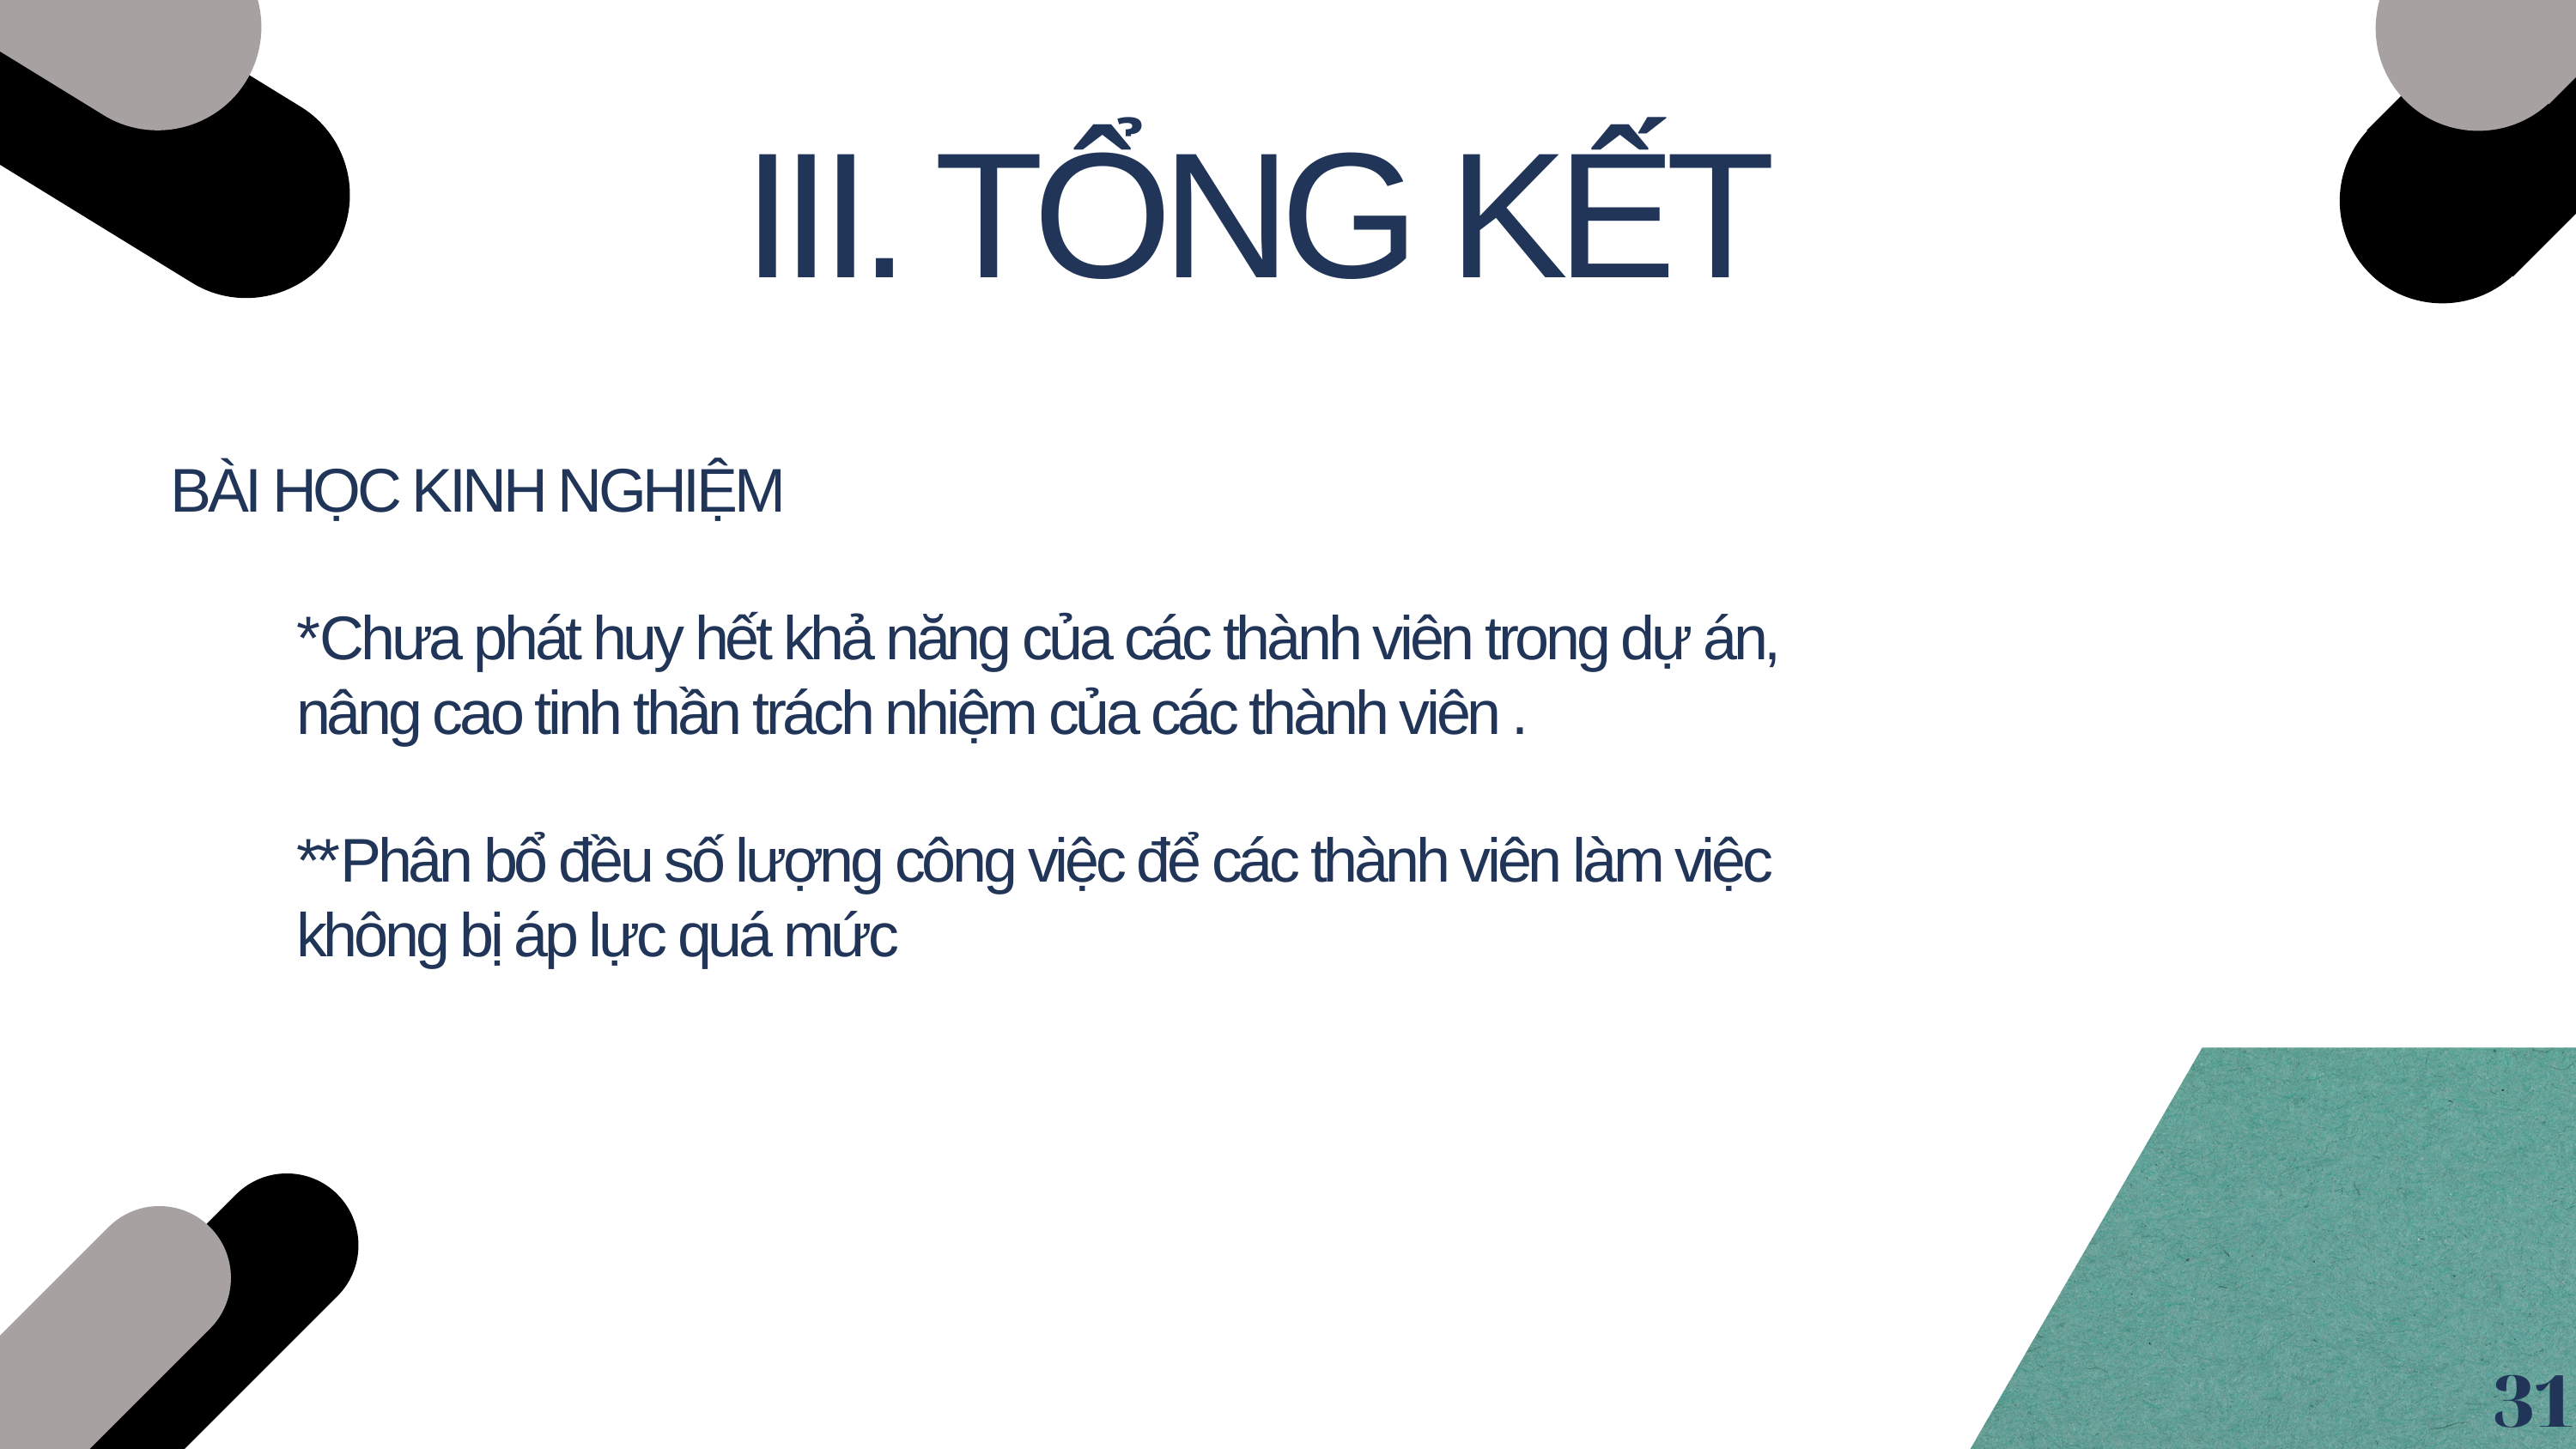

III. TỔNG KẾT
BÀI HỌC KINH NGHIỆM

         *Chưa phát huy hết khả năng của các thành viên trong dự án,
         nâng cao tinh thần trách nhiệm của các thành viên .

         **Phân bổ đều số lượng công việc để các thành viên làm việc
         không bị áp lực quá mức

31